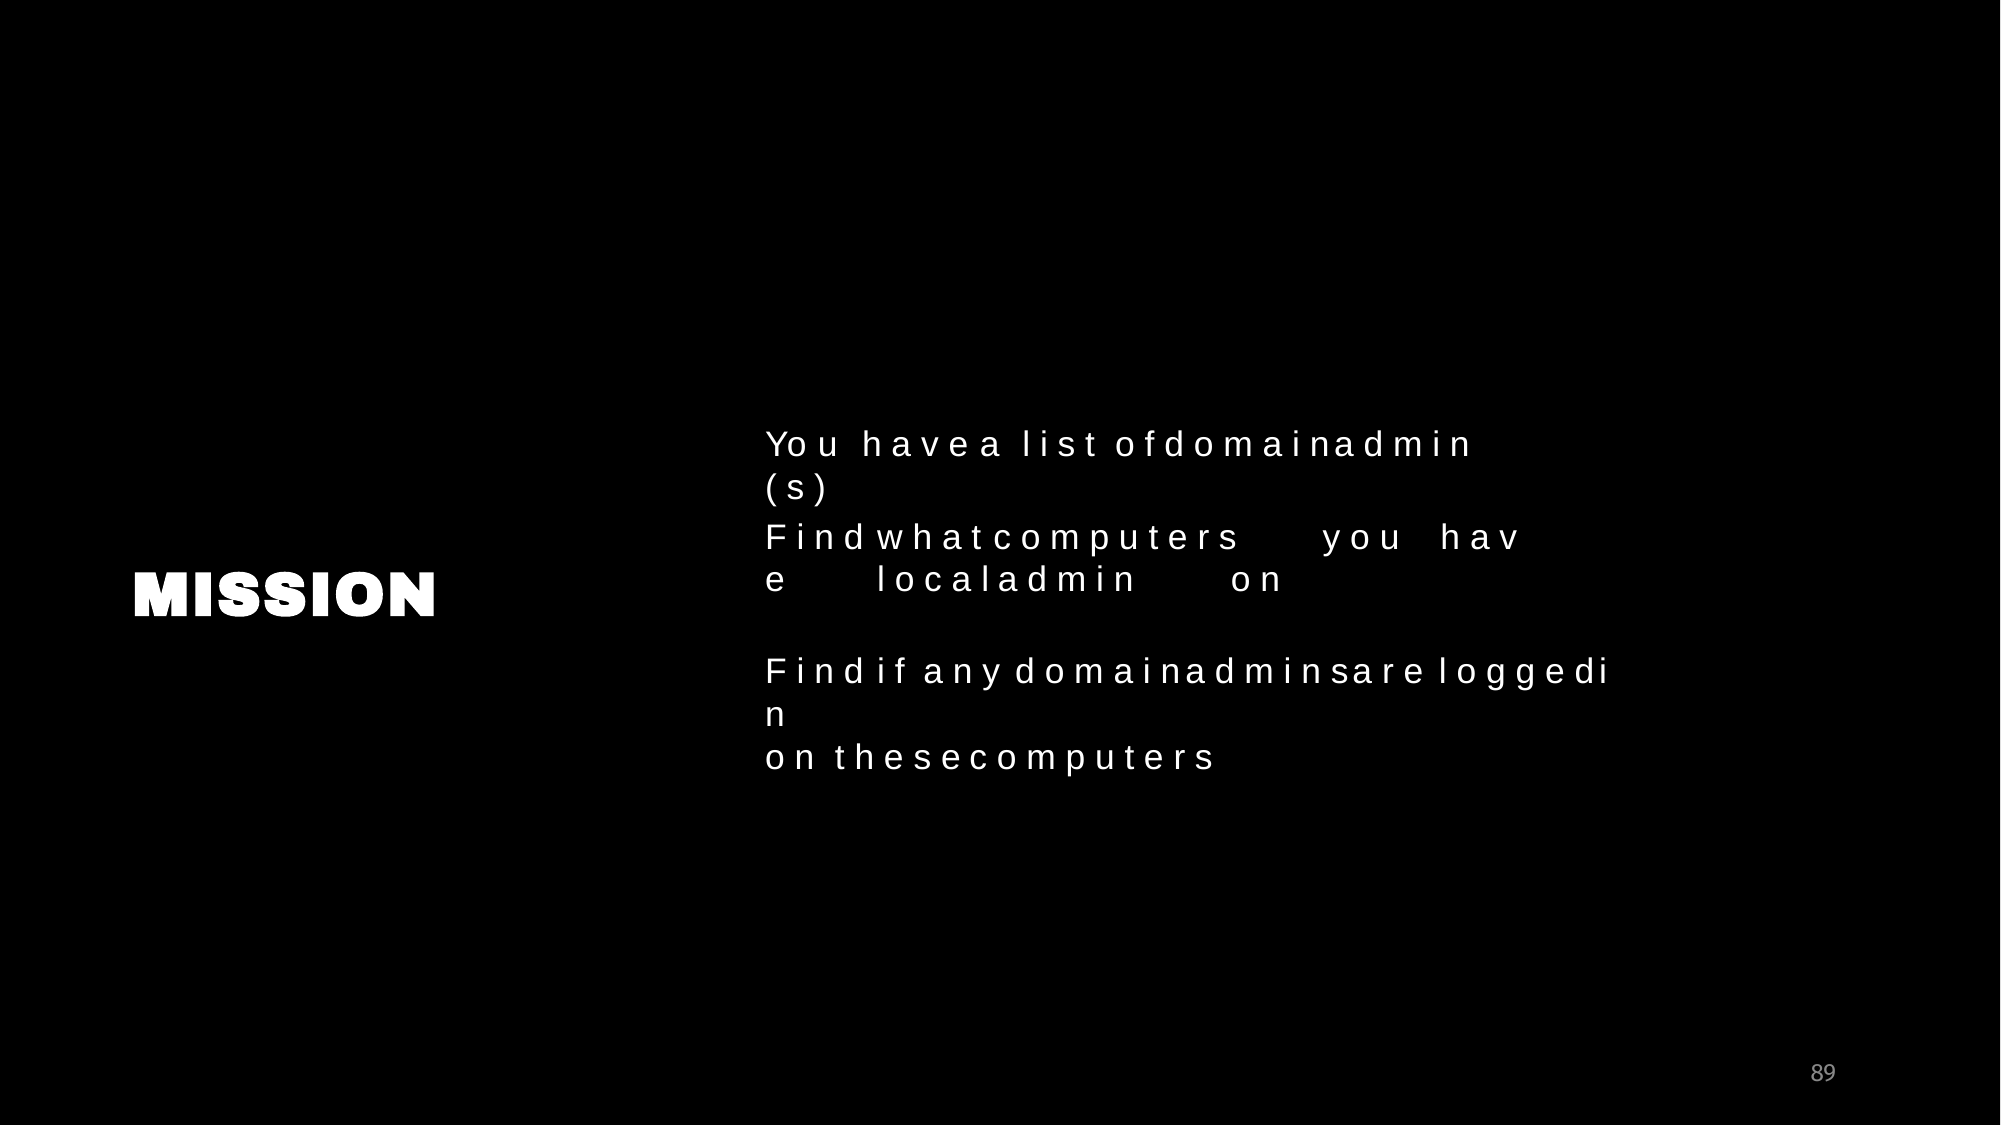

Yo u	h a v e	a	l i s t  o f	d o m a i n	a d m i n ( s )
F i n d	w h a t	c o m p u t e r s	y o u	h a v e	l o c a l a d m i n	o n
MISSION
F i n d	i f	a n y	d o m a i n	a d m i n s	a r e	l o g g e d	i n
o n	t h e s e	c o m p u t e r s
89